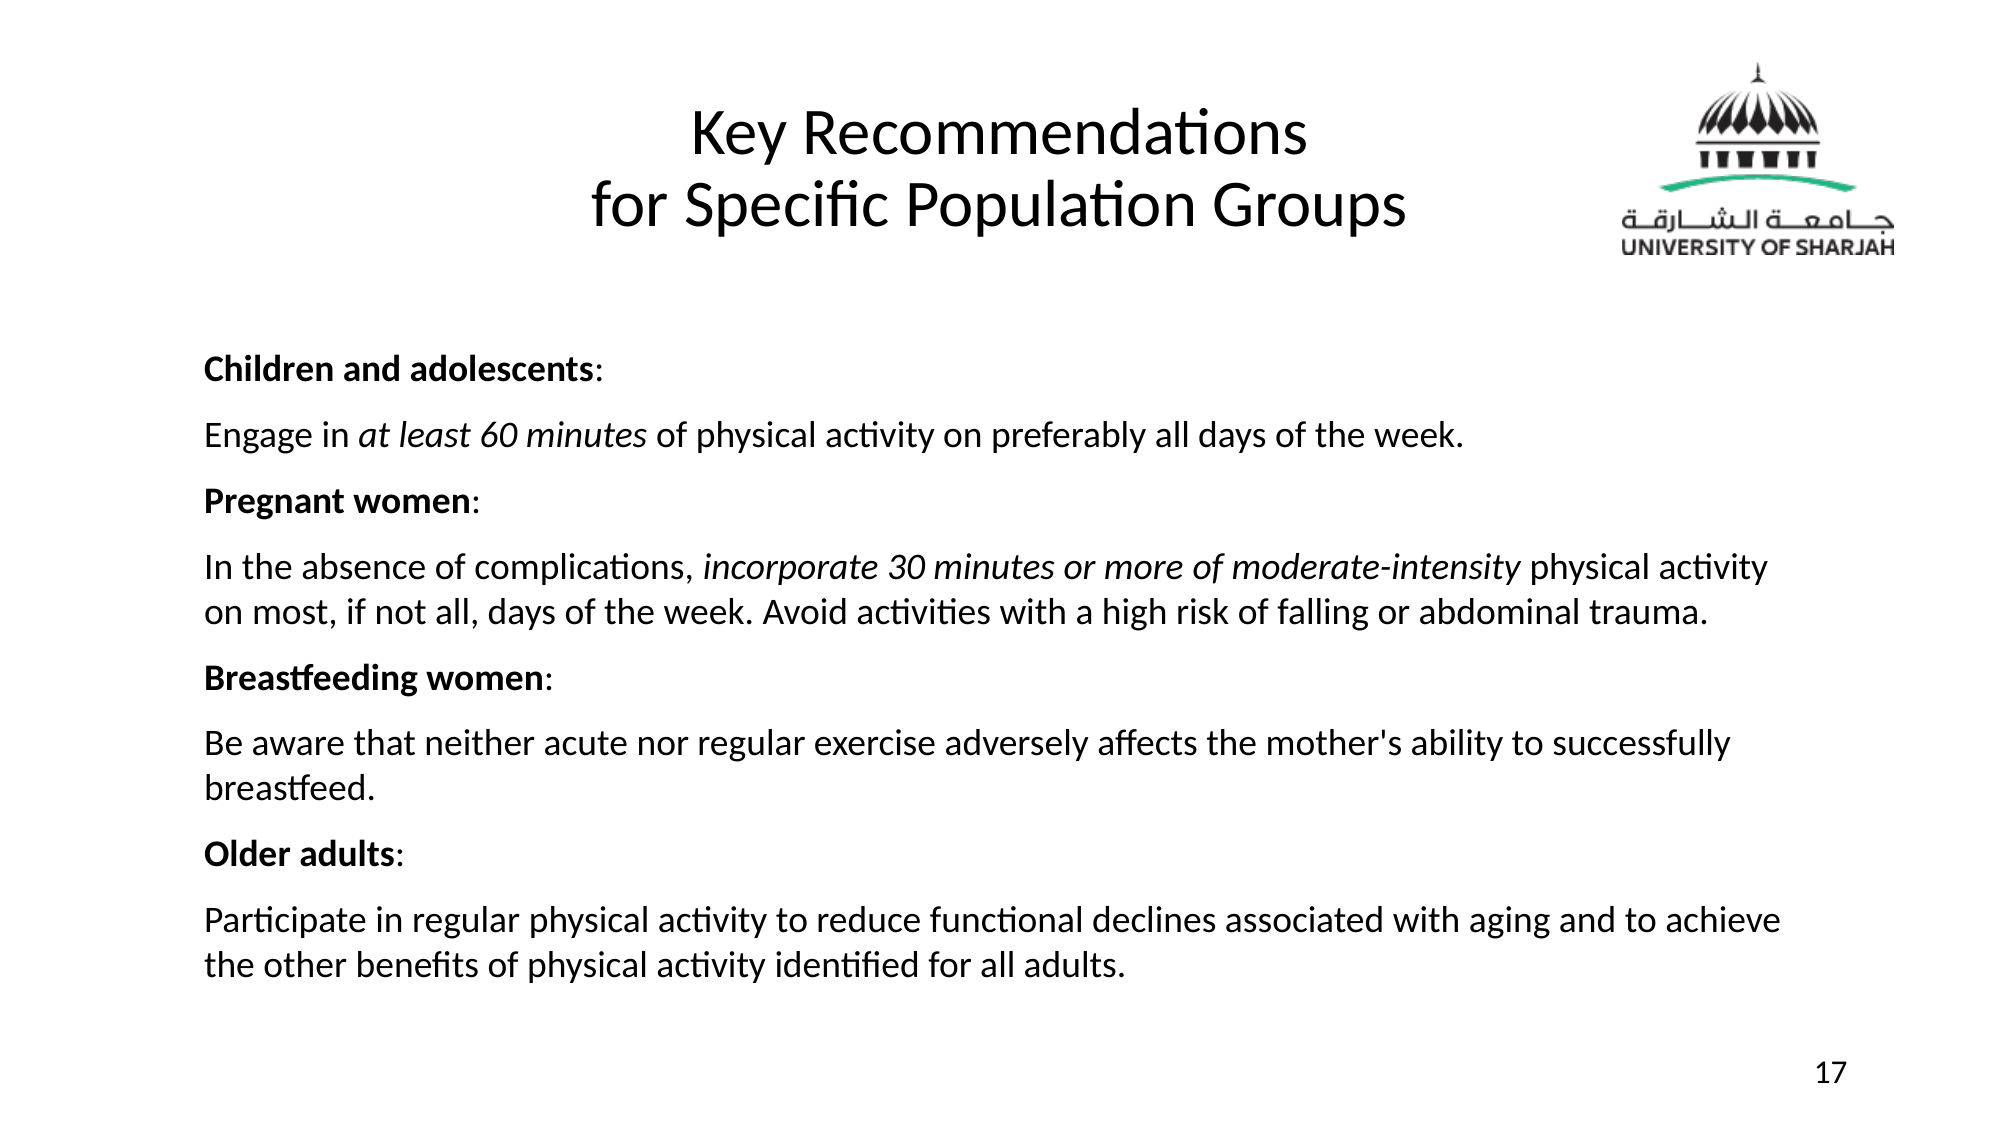

# Key Recommendations
for Specific Population Groups
Children and adolescents:
Engage in at least 60 minutes of physical activity on preferably all days of the week.
Pregnant women:
In the absence of complications, incorporate 30 minutes or more of moderate-intensity physical activity on most, if not all, days of the week. Avoid activities with a high risk of falling or abdominal trauma.
Breastfeeding women:
Be aware that neither acute nor regular exercise adversely affects the mother's ability to successfully breastfeed.
Older adults:
Participate in regular physical activity to reduce functional declines associated with aging and to achieve the other benefits of physical activity identified for all adults.
17